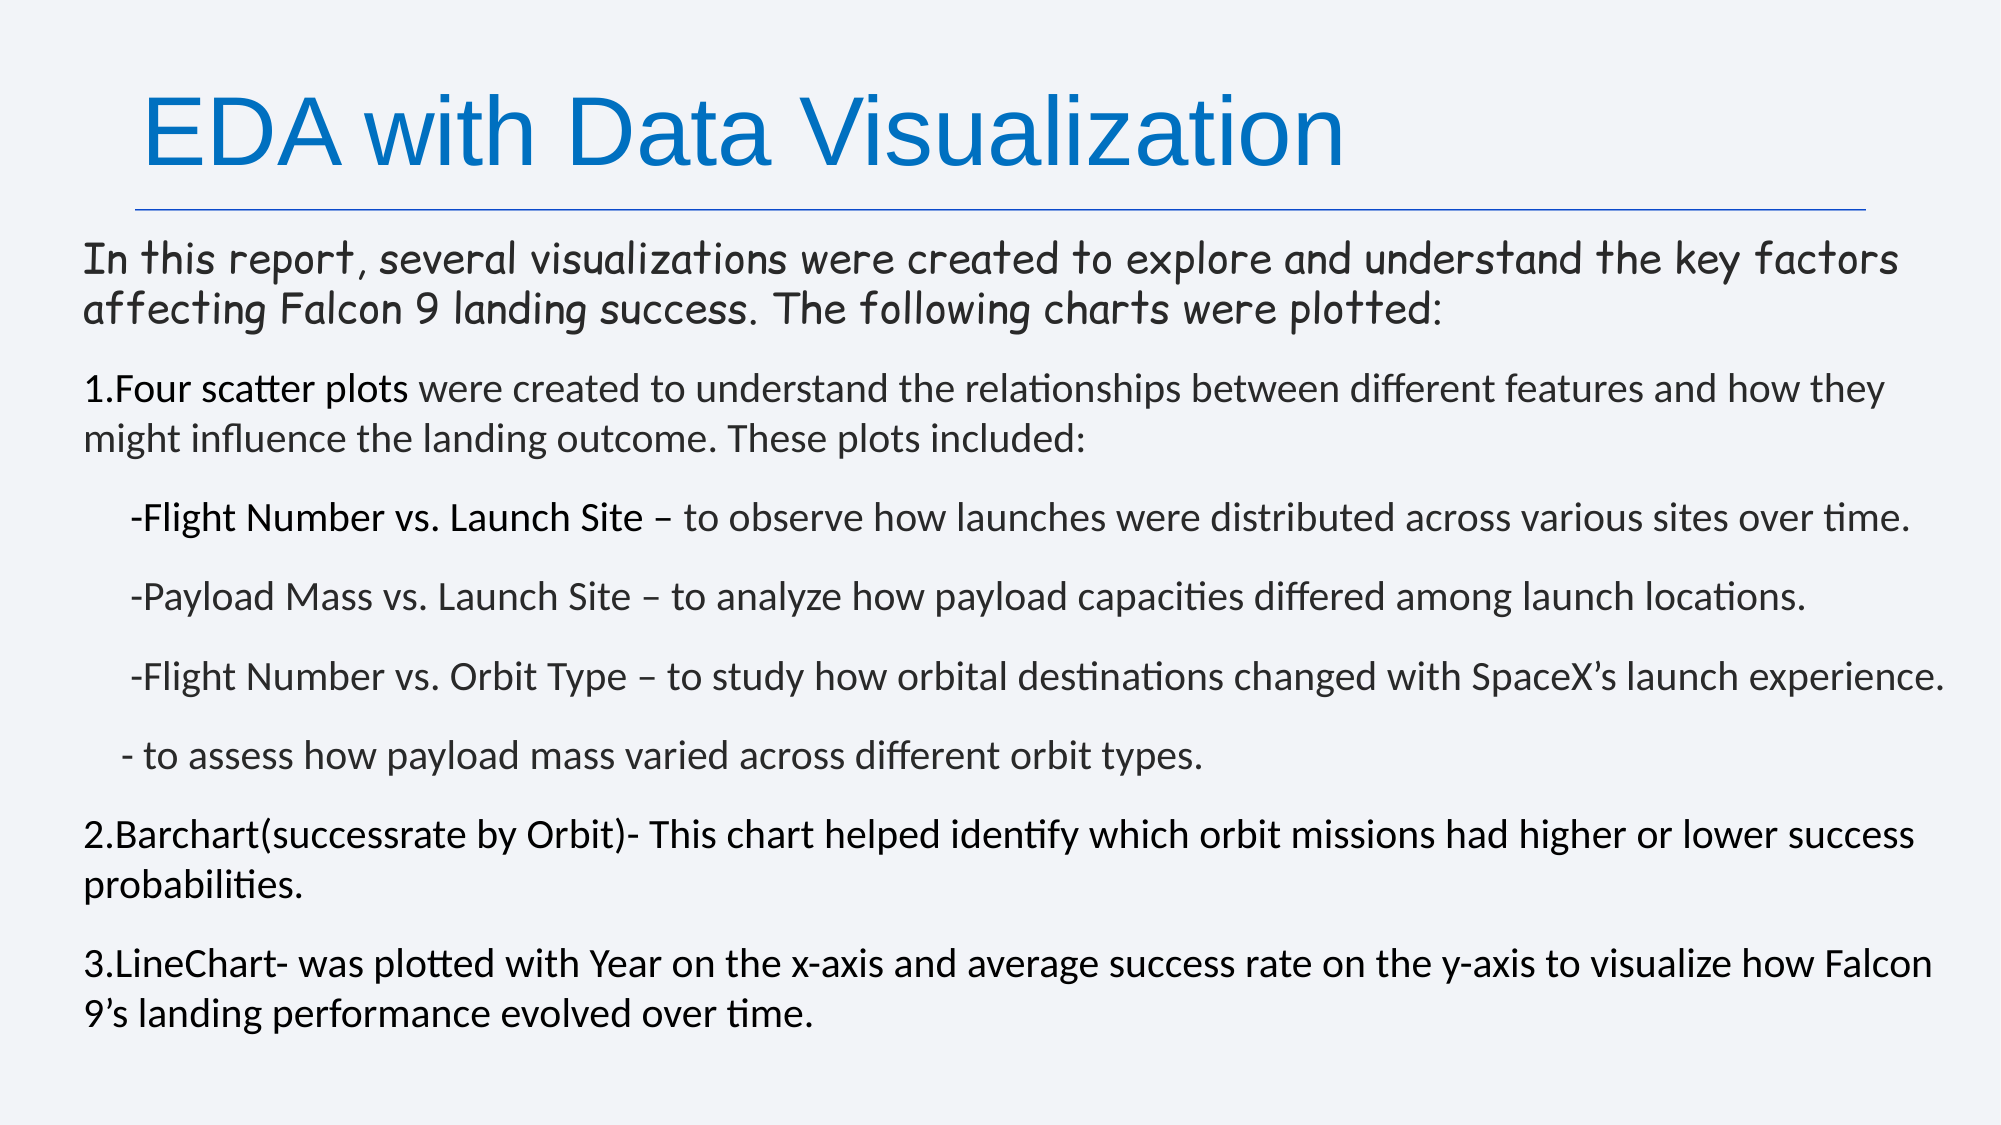

EDA with Data Visualization
In this report, several visualizations were created to explore and understand the key factors affecting Falcon 9 landing success. The following charts were plotted:
1.Four scatter plots were created to understand the relationships between different features and how they might influence the landing outcome. These plots included:
     -Flight Number vs. Launch Site – to observe how launches were distributed across various sites over time.
     -Payload Mass vs. Launch Site – to analyze how payload capacities differed among launch locations.
     -Flight Number vs. Orbit Type – to study how orbital destinations changed with SpaceX’s launch experience.
    - to assess how payload mass varied across different orbit types.
2.Barchart(successrate by Orbit)- This chart helped identify which orbit missions had higher or lower success     probabilities.
3.LineChart- was plotted with Year on the x-axis and average success rate on the y-axis to visualize how Falcon  9’s landing performance evolved over time.

11